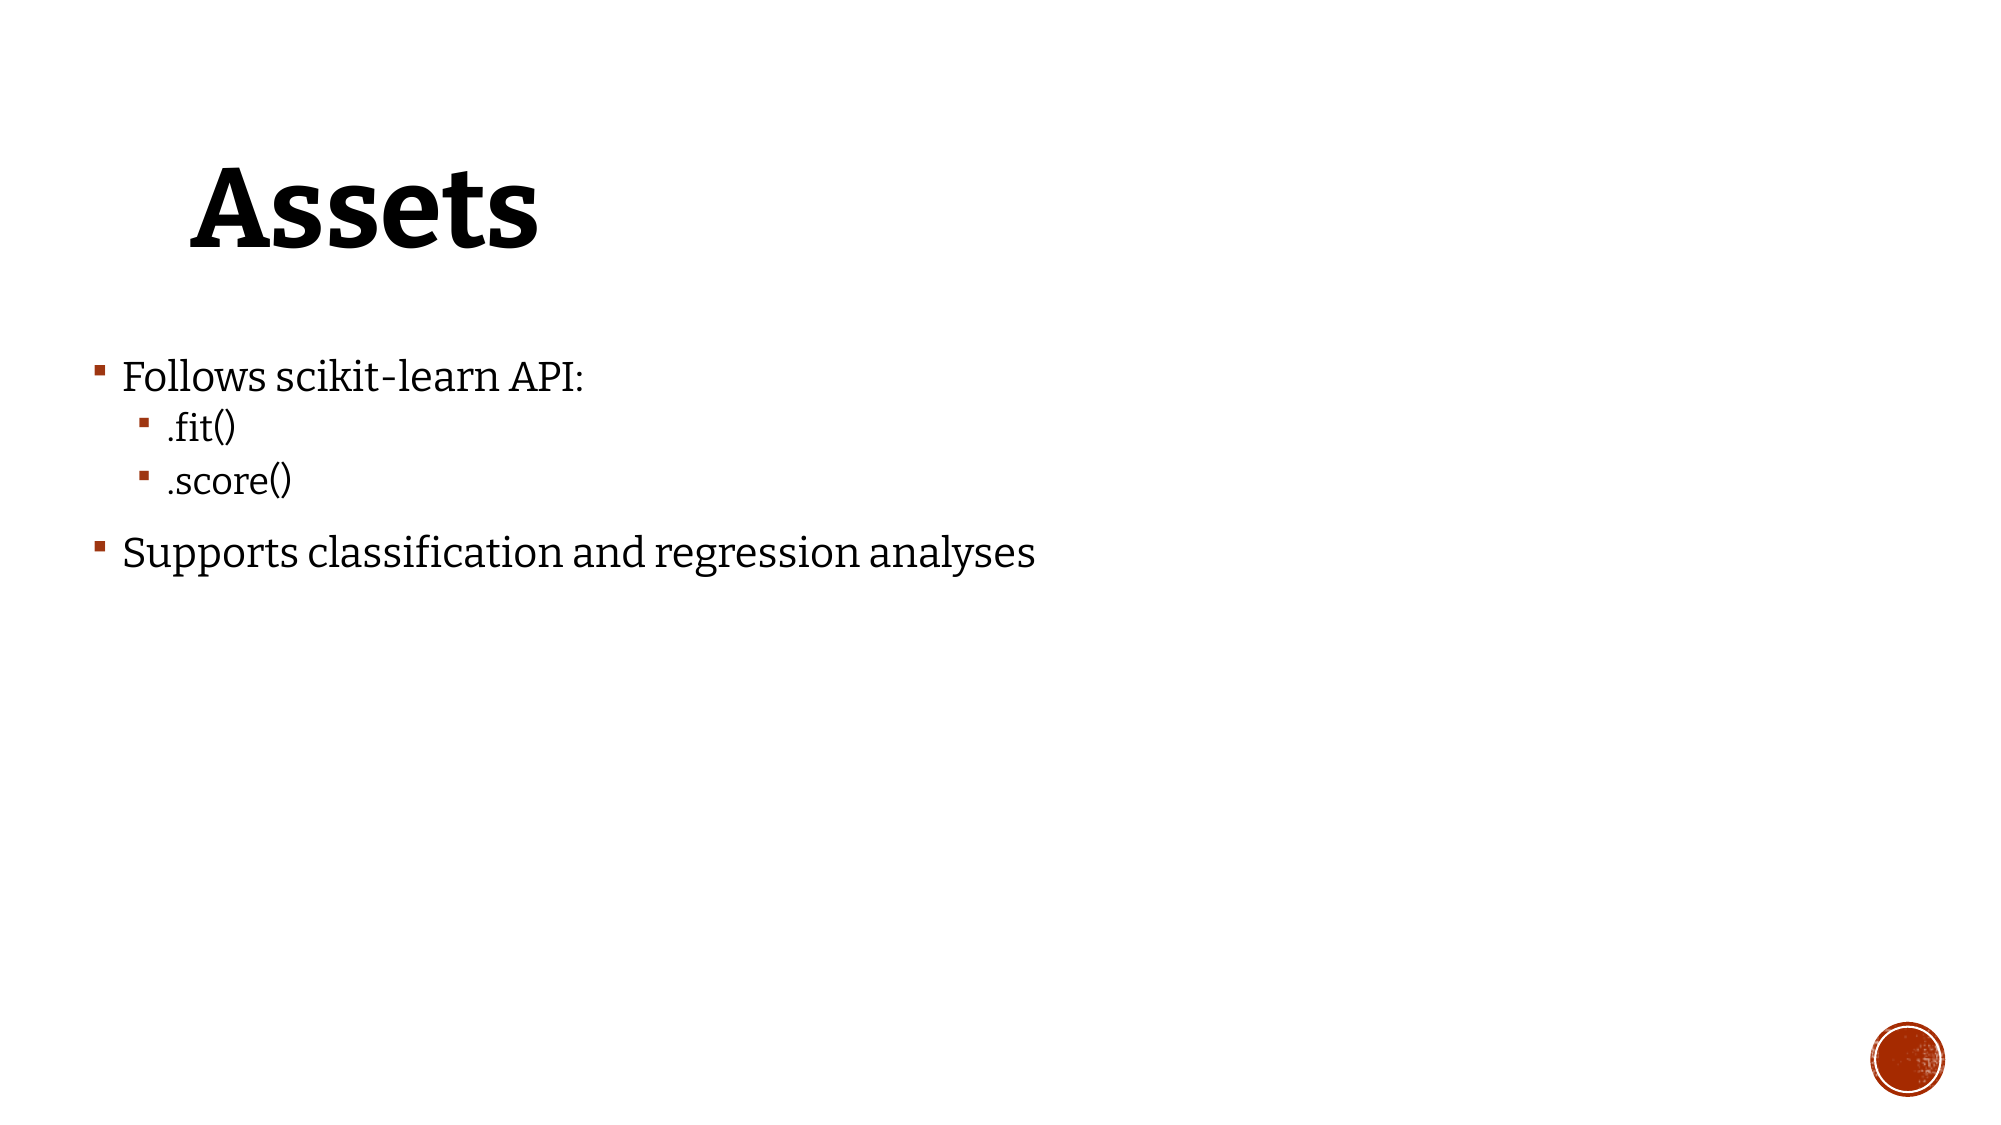

# Assets
Follows scikit-learn API:
.fit()
.score()
Supports classification and regression analyses